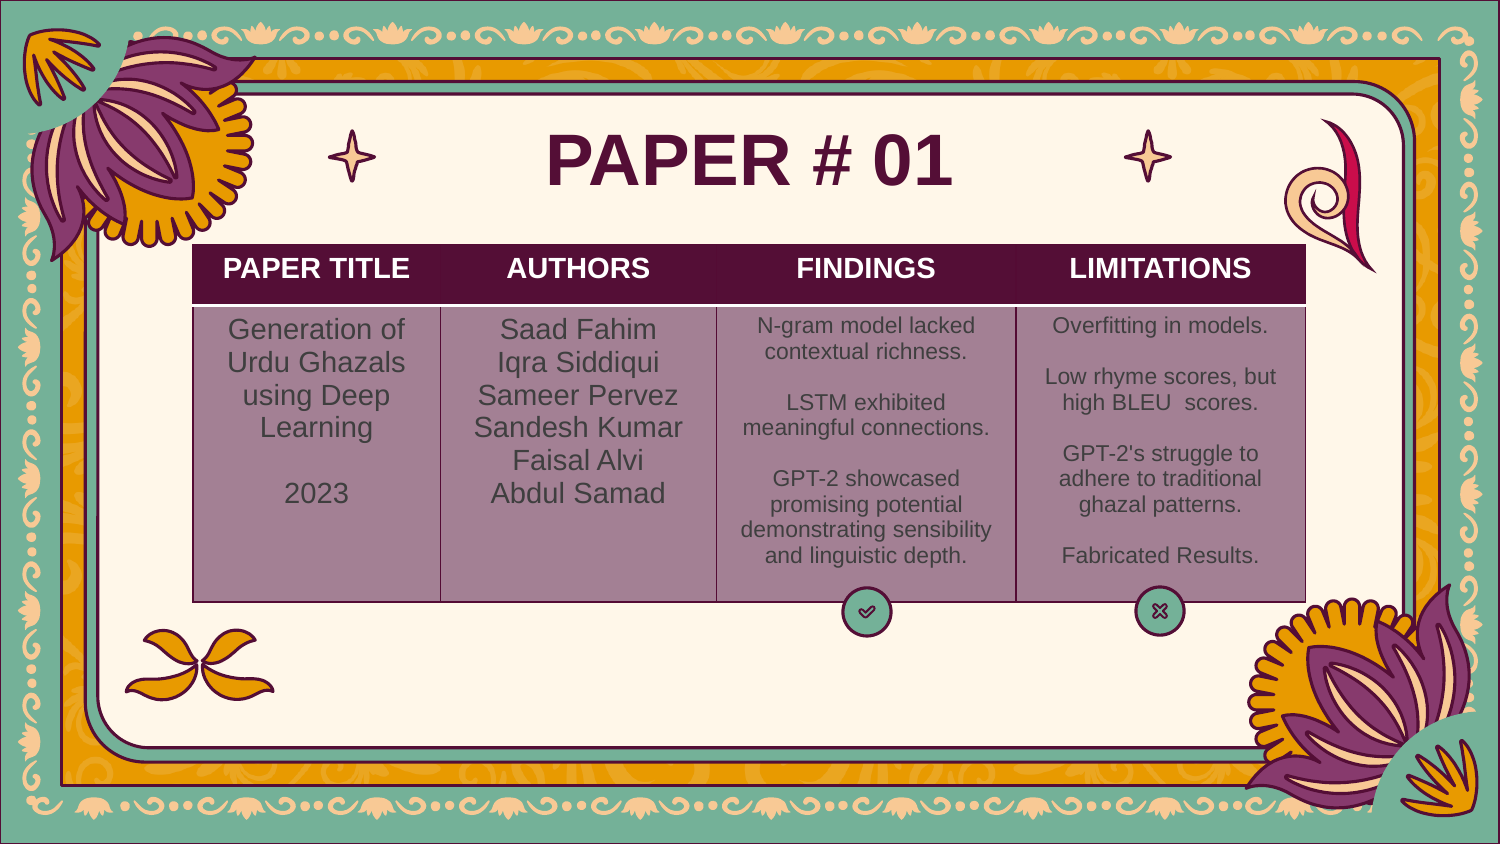

# PAPER # 01

| PAPER TITLE | AUTHORS | FINDINGS | LIMITATIONS |
| --- | --- | --- | --- |
| Generation of Urdu Ghazals using Deep Learning 2023 | Saad Fahim Iqra Siddiqui Sameer Pervez Sandesh Kumar Faisal Alvi Abdul Samad | N-gram model lacked contextual richness. LSTM exhibited meaningful connections. GPT-2 showcased promising potential demonstrating sensibility and linguistic depth. | Overfitting in models. Low rhyme scores, but high BLEU scores. GPT-2's struggle to adhere to traditional ghazal patterns. Fabricated Results. |